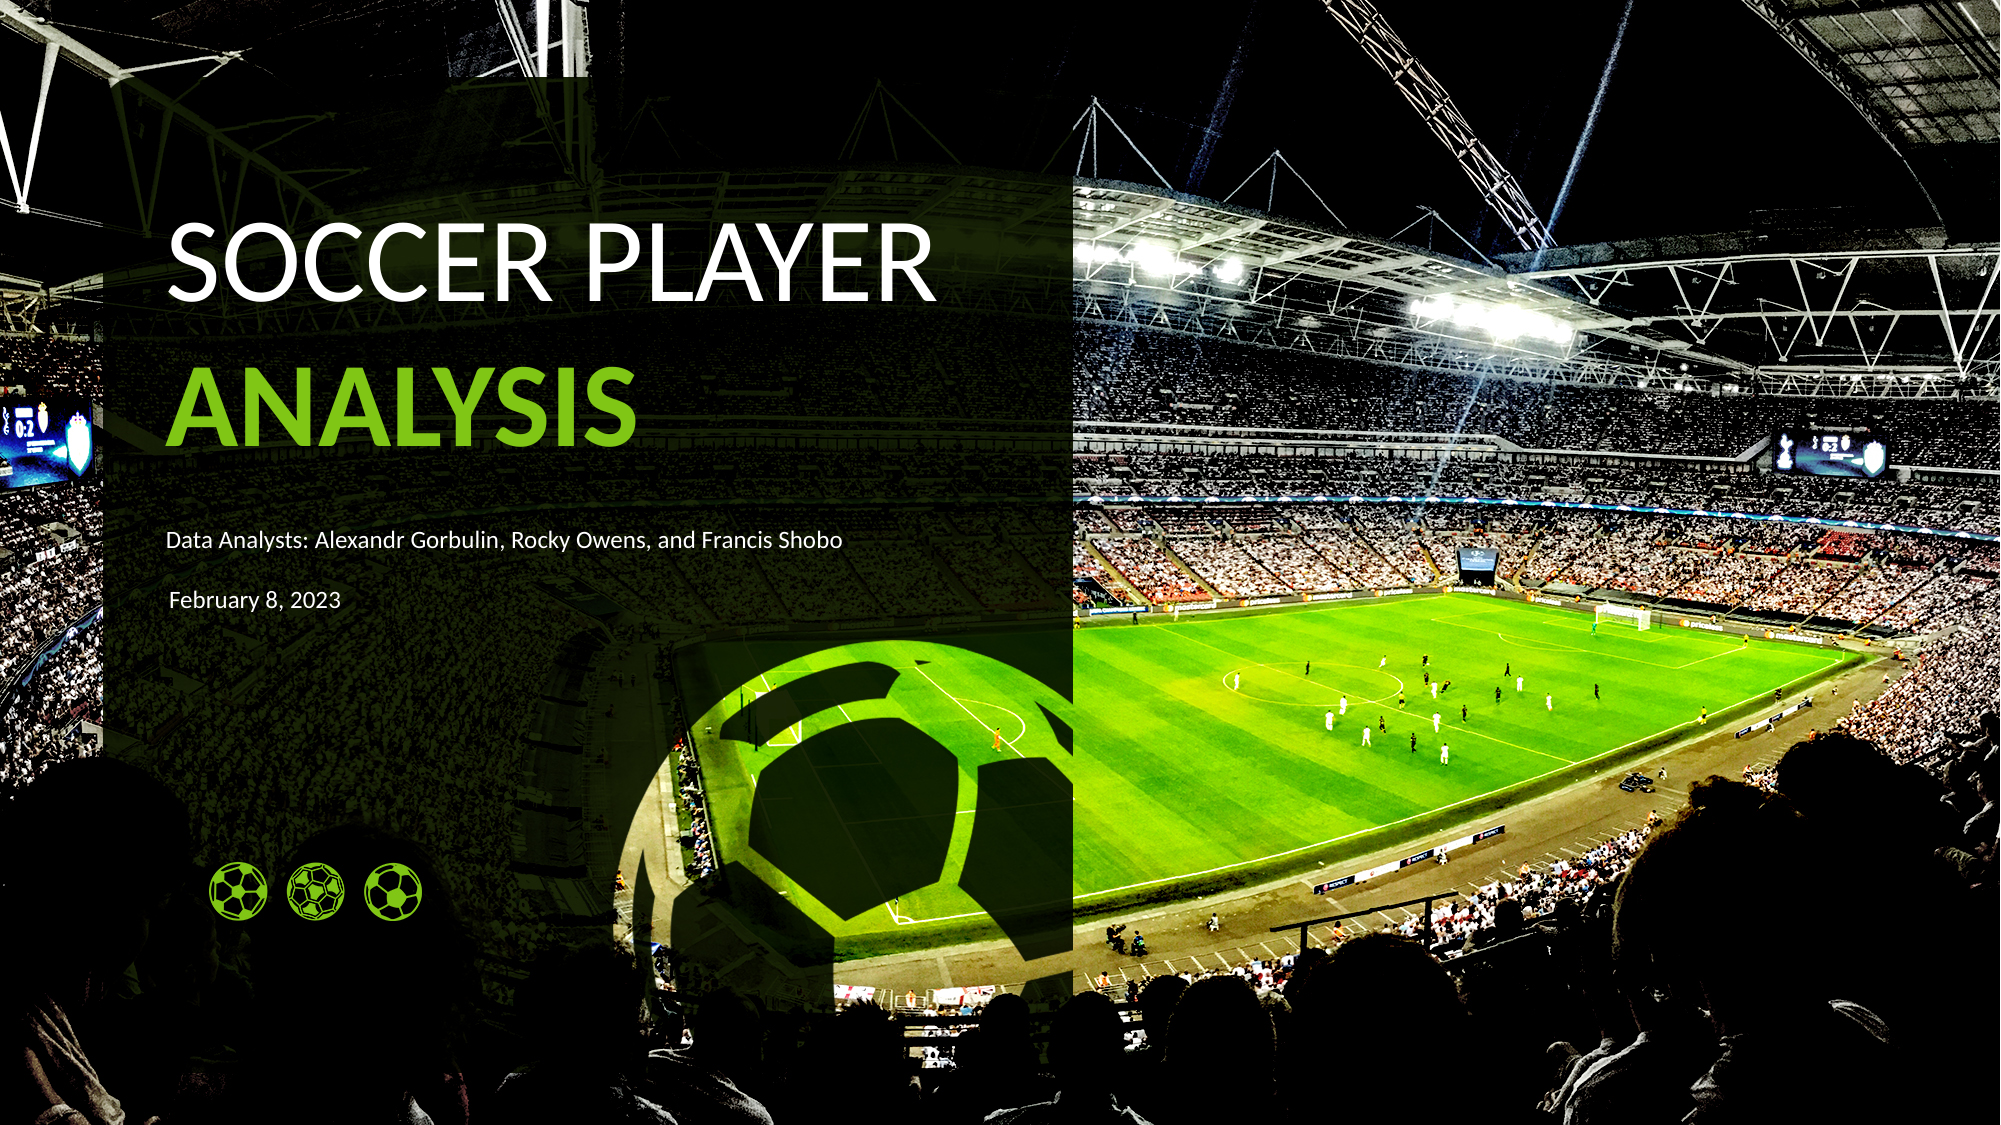

# SOCCER PLAYER ANALYSIS
Data Analysts: Alexandr Gorbulin, Rocky Owens, and Francis Shobo
February 8, 2023